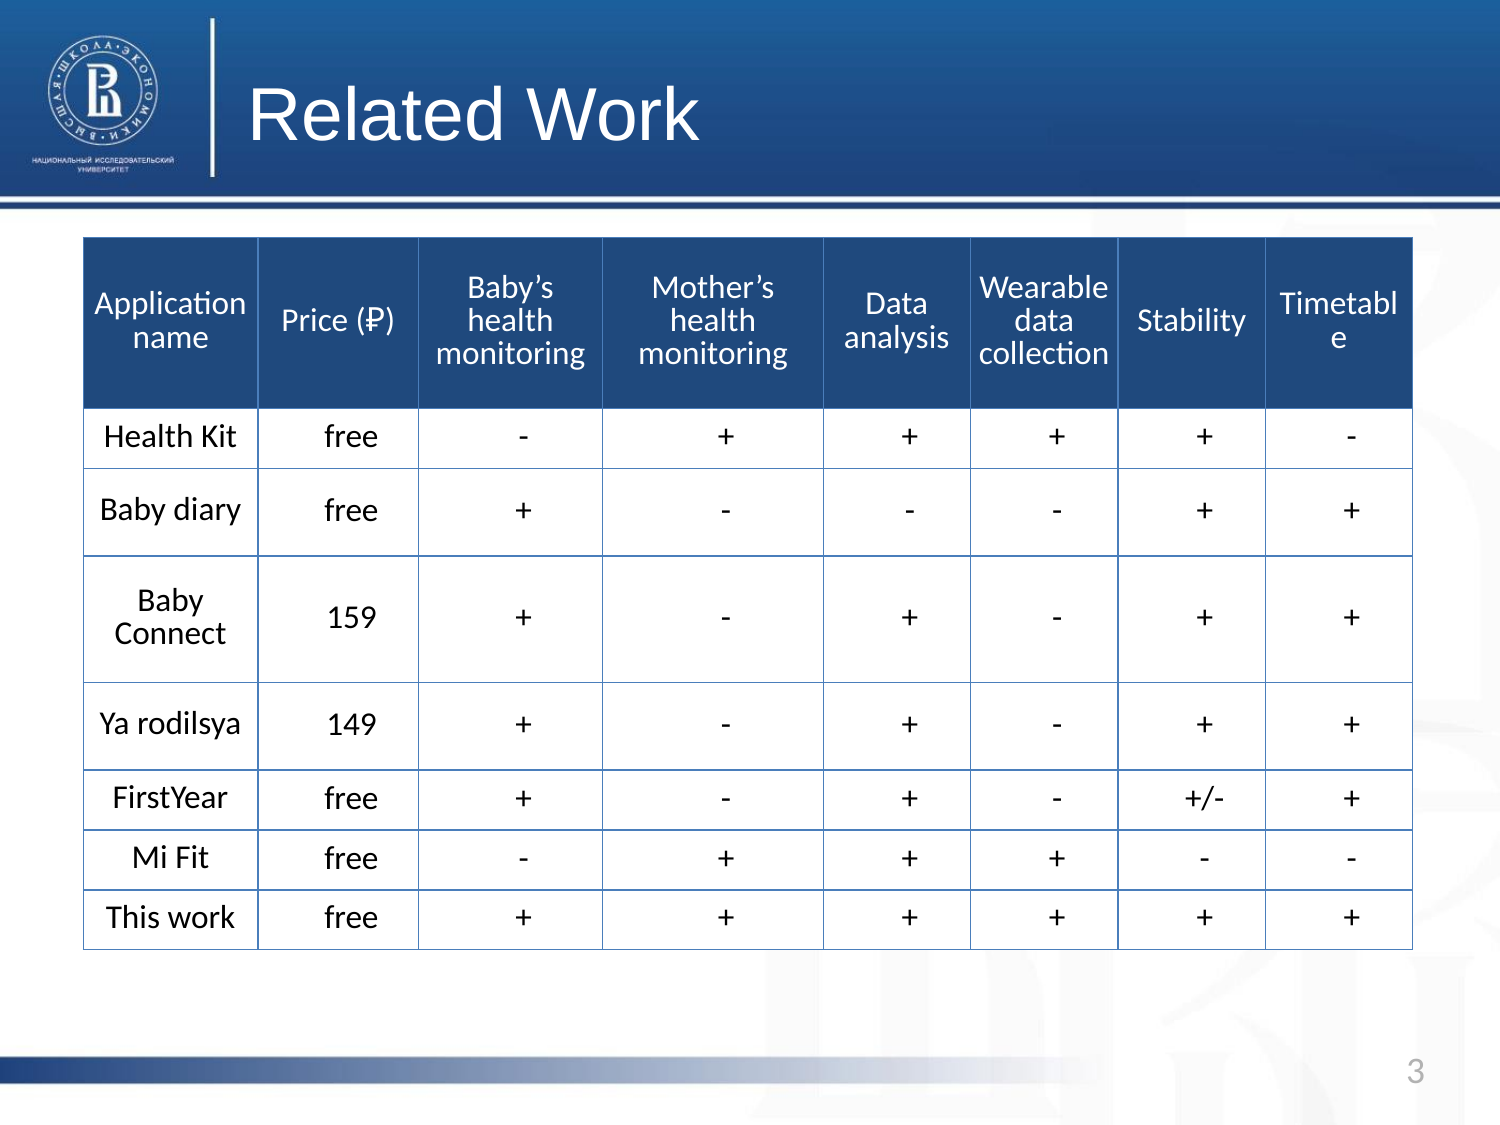

Related Work
| Application name | Price (₽) | Baby’s health monitoring | Mother’s health monitoring | Data analysis | Wearable data collection | Stability | Timetable |
| --- | --- | --- | --- | --- | --- | --- | --- |
| Health Kit | free | - | + | + | + | + | - |
| Baby diary | free | + | - | - | - | + | + |
| Baby Connect | 159 | + | - | + | - | + | + |
| Ya rodilsya | 149 | + | - | + | - | + | + |
| FirstYear | free | + | - | + | - | +/- | + |
| Mi Fit | free | - | + | + | + | - | - |
| This work | free | + | + | + | + | + | + |
3